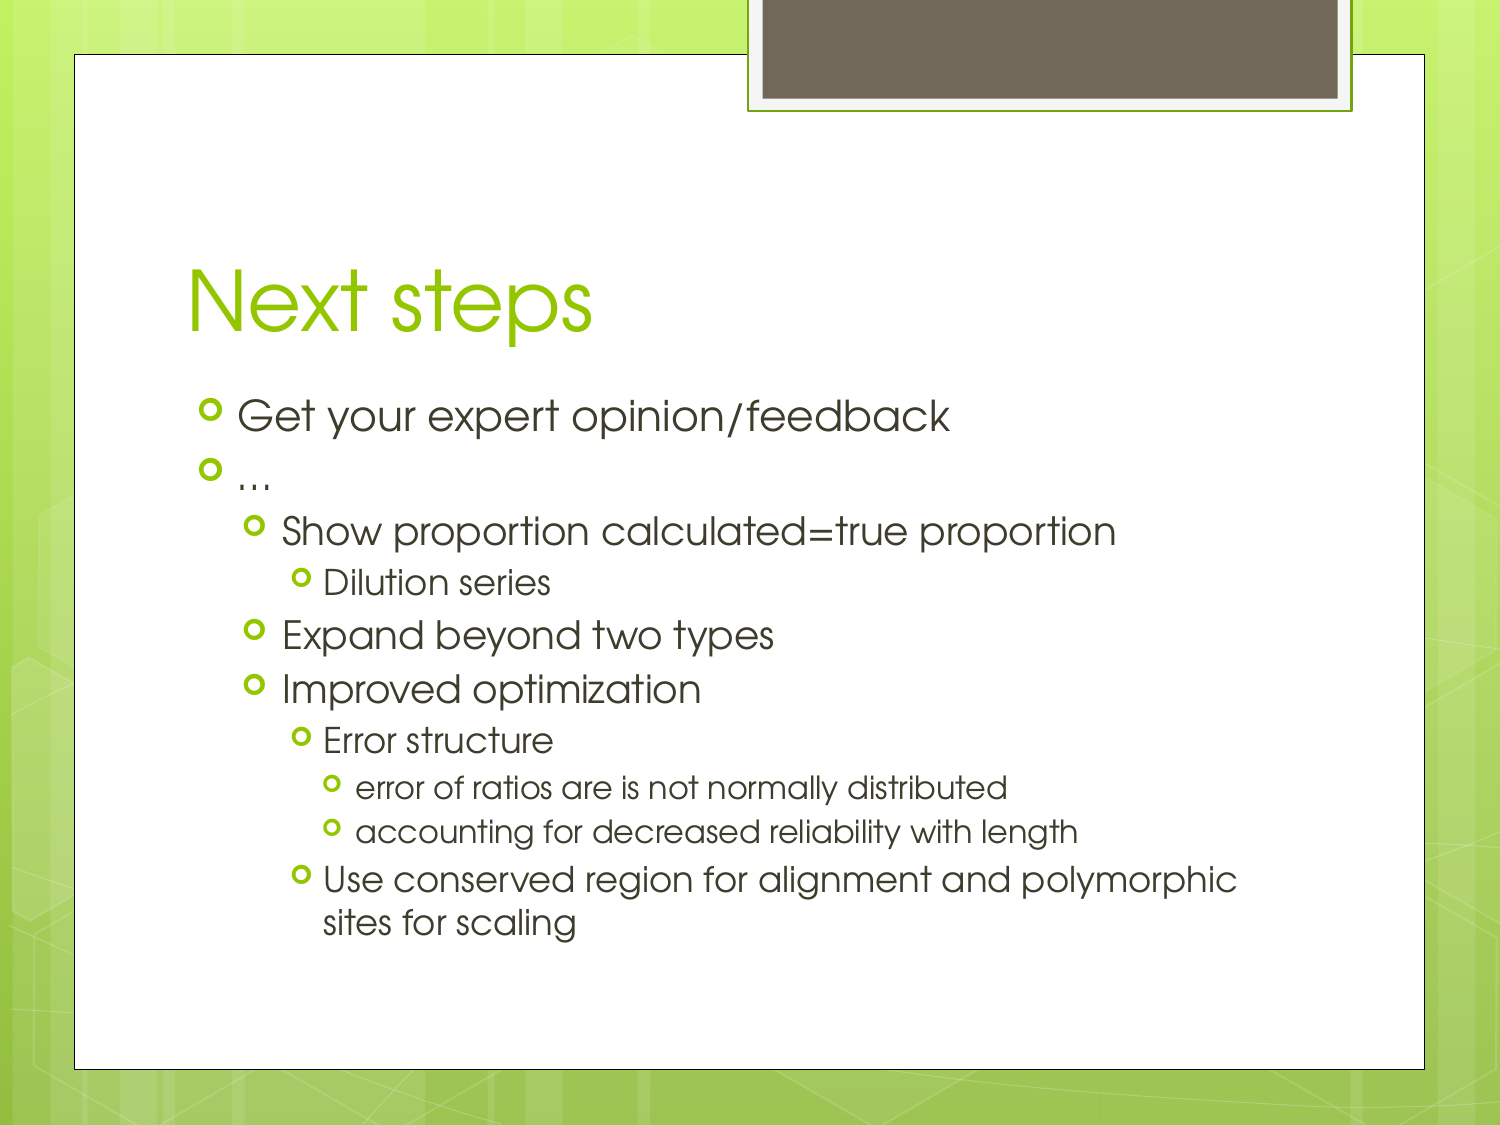

# Next steps
Get your expert opinion/feedback
…
Show proportion calculated=true proportion
Dilution series
Expand beyond two types
Improved optimization
Error structure
error of ratios are is not normally distributed
accounting for decreased reliability with length
Use conserved region for alignment and polymorphic sites for scaling